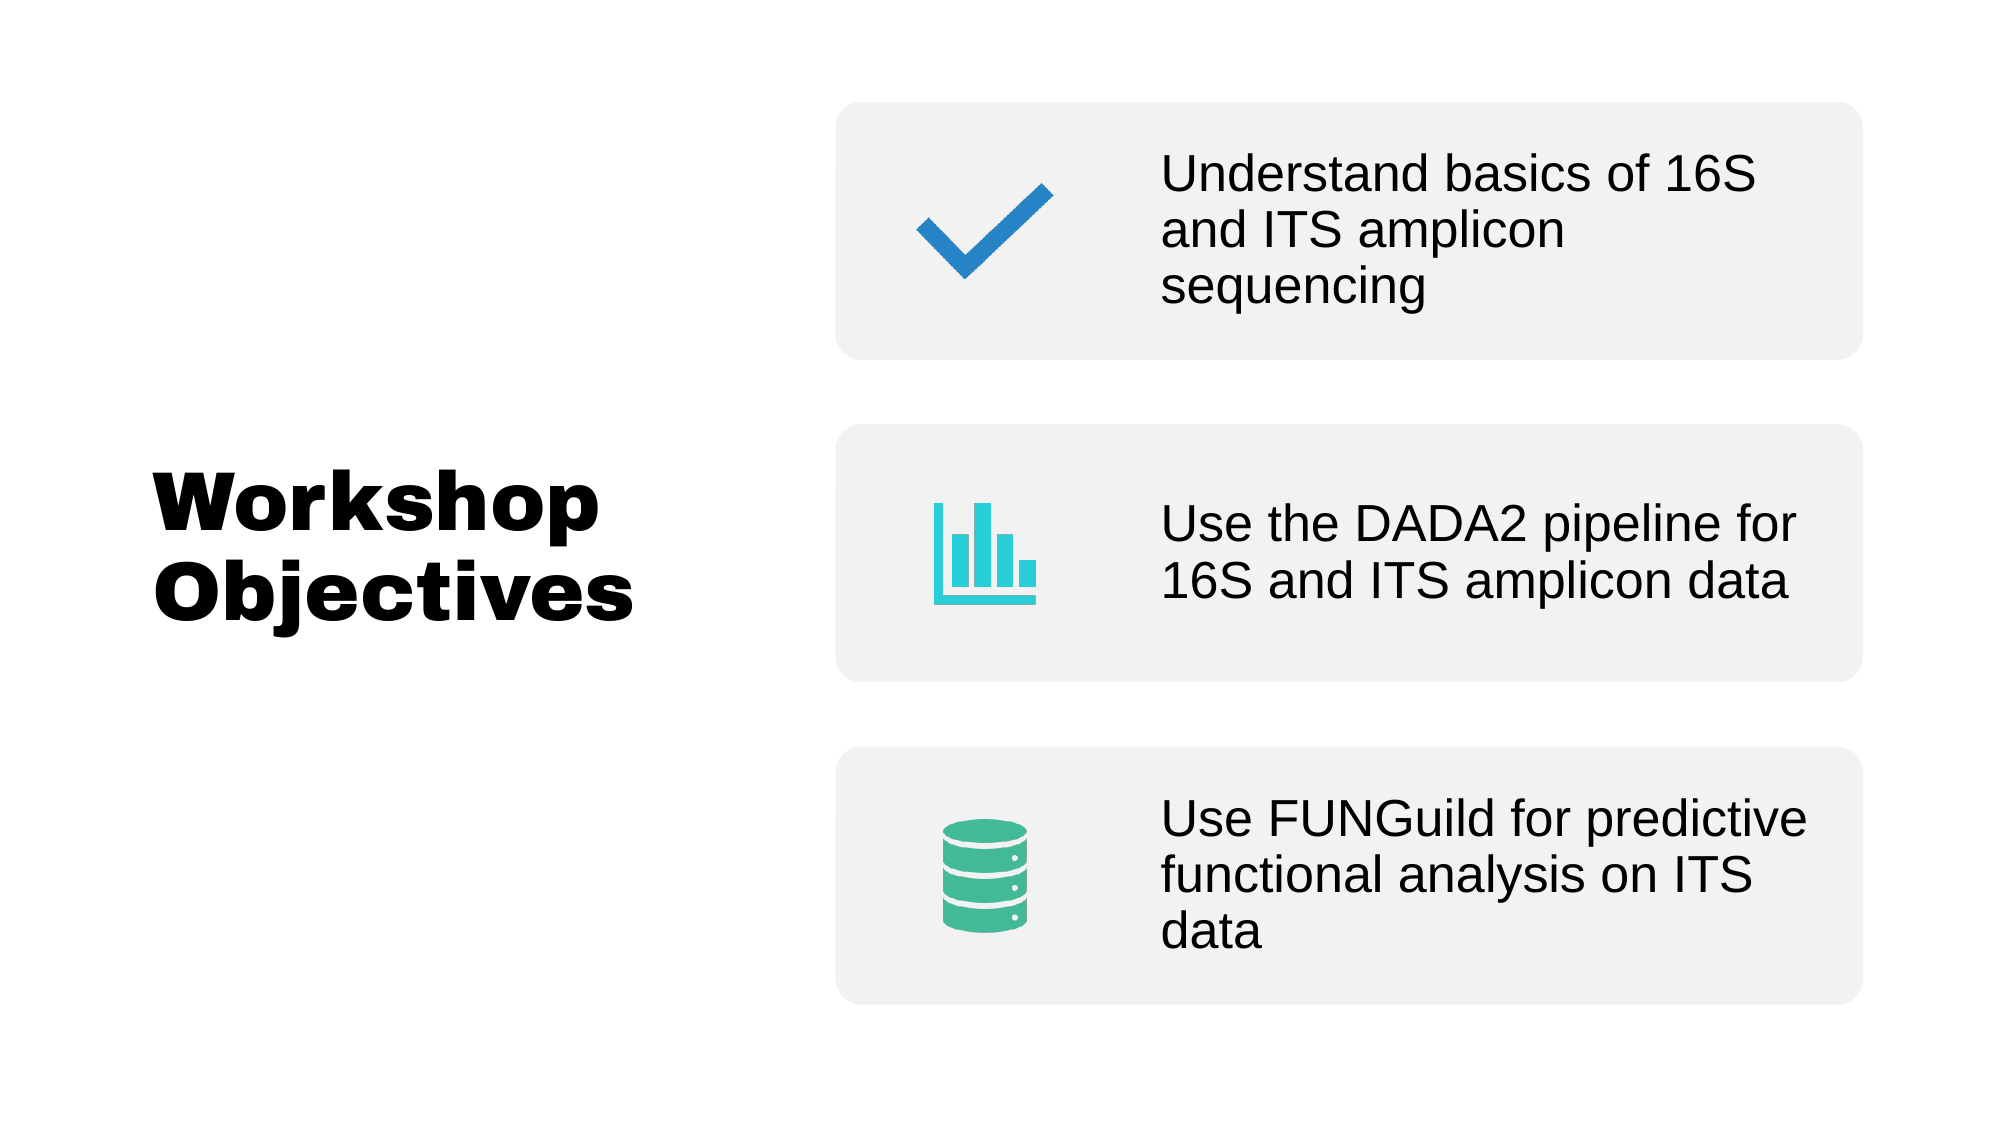

# Workshop Objectives
Understand basics of 16S and ITS amplicon sequencing
Use the DADA2 pipeline for 16S and ITS amplicon data
Use FUNGuild for predictive functional analysis on ITS data